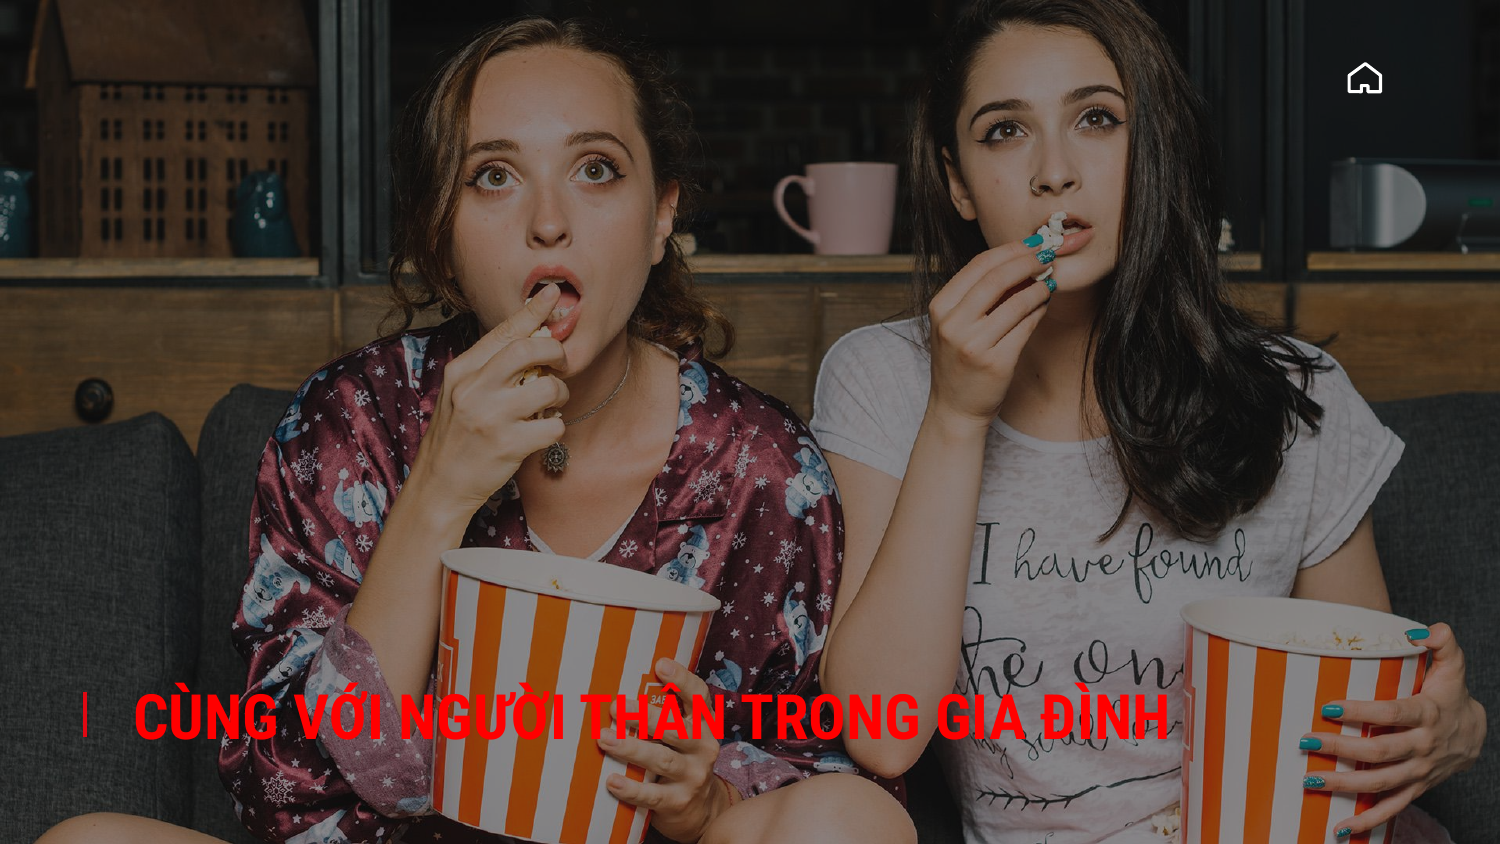

# CÙNG VỚI NGƯỜI THÂN TRONG GIA ĐÌNH